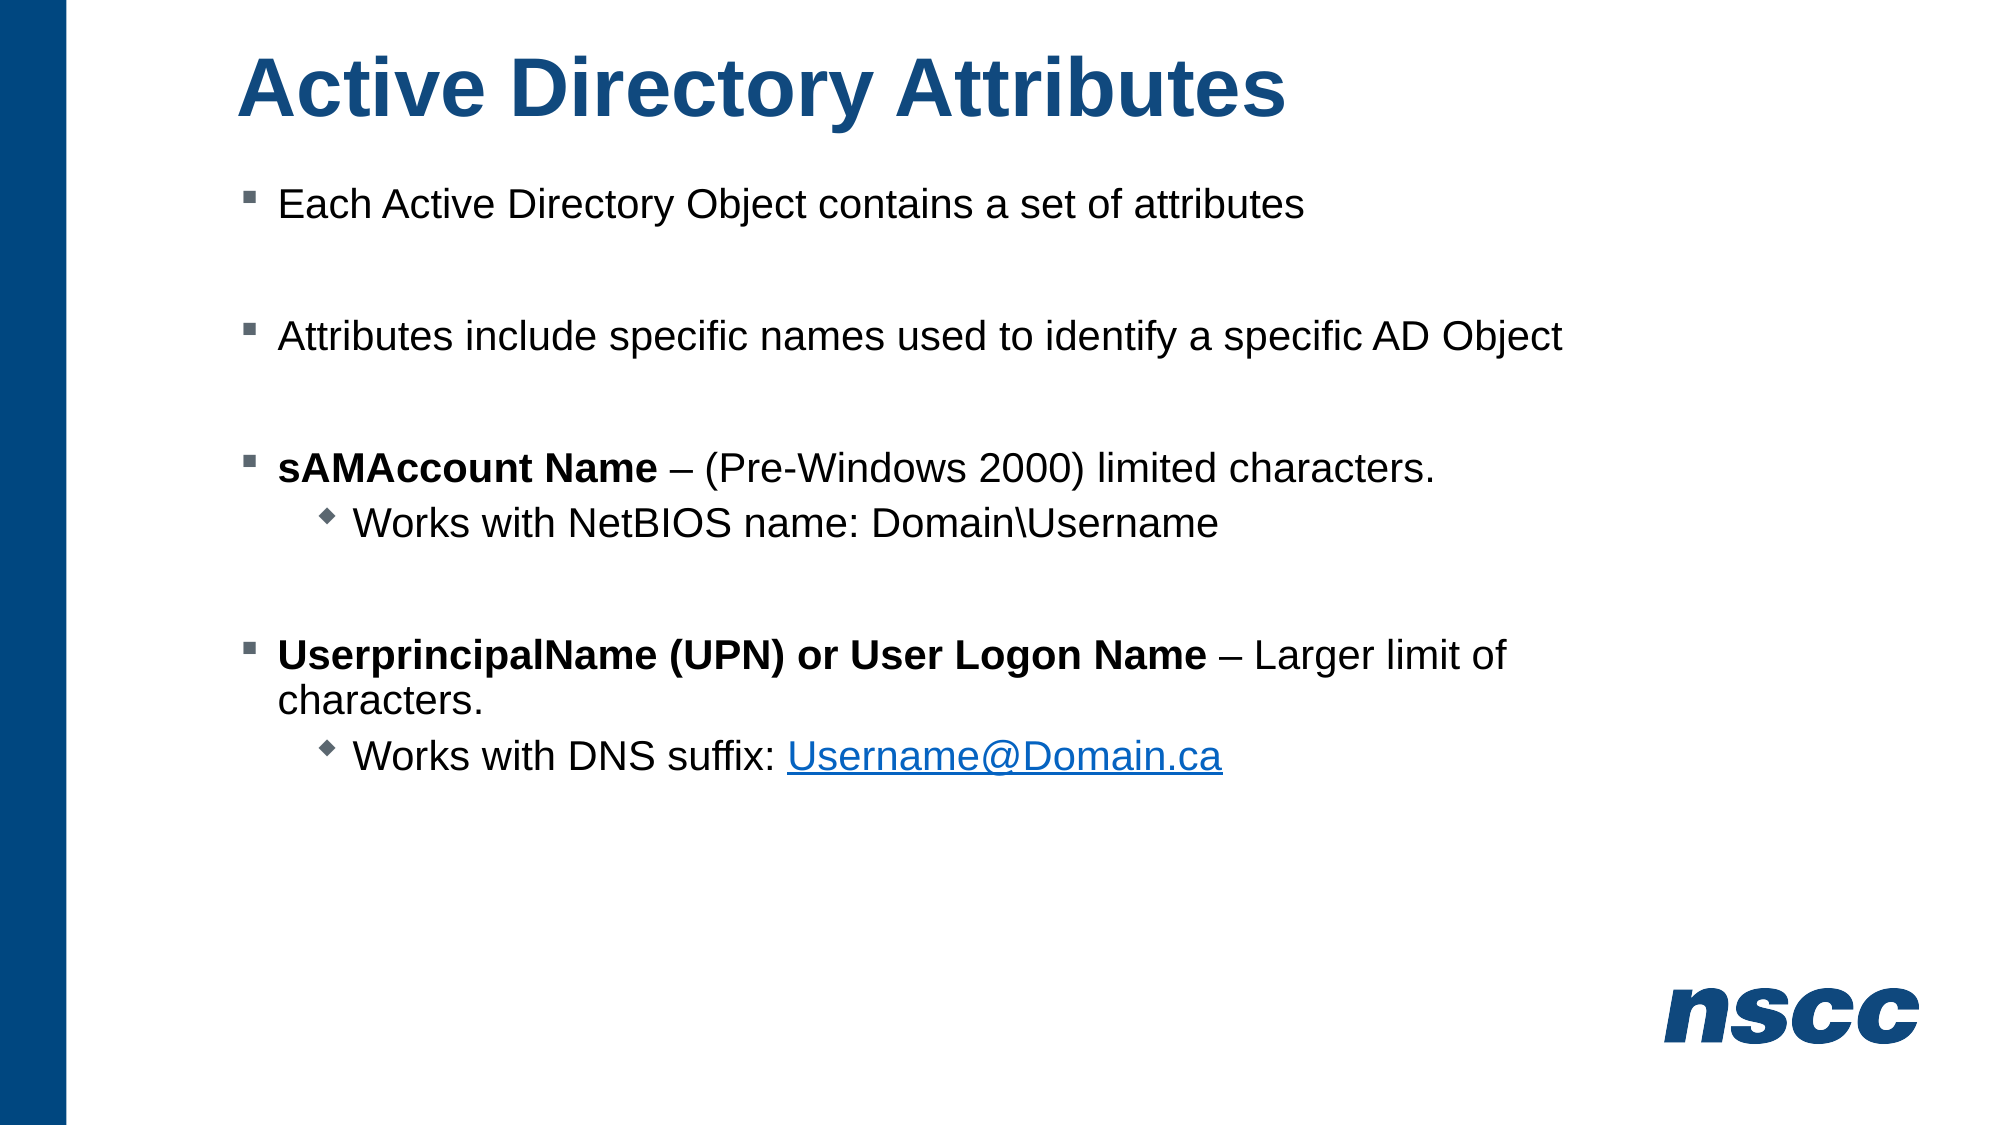

# Active Directory Attributes
Each Active Directory Object contains a set of attributes

Attributes include specific names used to identify a specific AD Object

sAMAccount Name – (Pre-Windows 2000) limited characters.
Works with NetBIOS name: Domain\Username

UserprincipalName (UPN) or User Logon Name – Larger limit of characters.
Works with DNS suffix: Username@Domain.ca